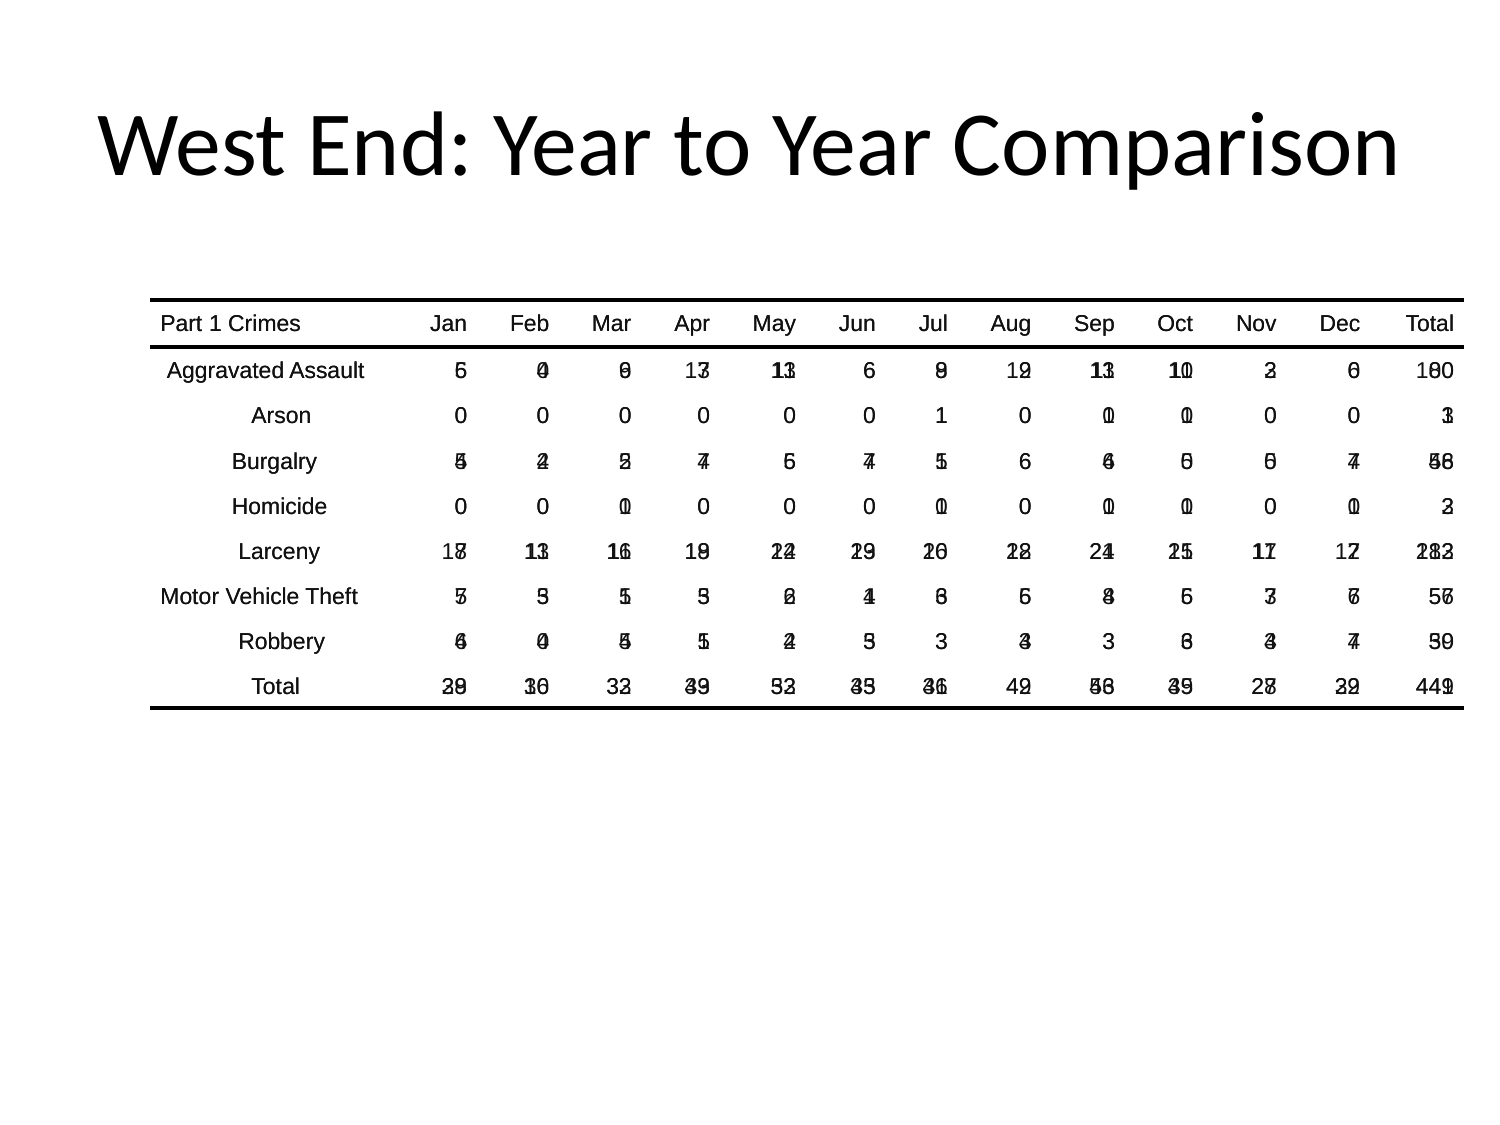

# West End: Year to Year Comparison
| Part 1 Crimes | Jan | Feb | Mar | Apr | May | Jun | Jul | Aug | Sep | Oct | Nov | Dec | Total |
| --- | --- | --- | --- | --- | --- | --- | --- | --- | --- | --- | --- | --- | --- |
| Aggravated Assault | 5 | 0 | 9 | 7 | 13 | 6 | 8 | 9 | 11 | 10 | 2 | 0 | 80 |
| Arson | 0 | 0 | 0 | 0 | 0 | 0 | 1 | 0 | 0 | 0 | 0 | 0 | 1 |
| Burgalry | 5 | 2 | 2 | 4 | 6 | 7 | 5 | 6 | 4 | 5 | 5 | 7 | 58 |
| Homicide | 0 | 0 | 1 | 0 | 0 | 0 | 0 | 0 | 0 | 1 | 0 | 0 | 2 |
| Larceny | 18 | 11 | 16 | 18 | 24 | 23 | 16 | 18 | 24 | 21 | 11 | 12 | 212 |
| Motor Vehicle Theft | 7 | 3 | 1 | 5 | 6 | 4 | 3 | 6 | 4 | 5 | 7 | 6 | 57 |
| Robbery | 4 | 0 | 4 | 5 | 4 | 3 | 3 | 3 | 3 | 3 | 3 | 4 | 39 |
| Total | 39 | 16 | 33 | 39 | 53 | 43 | 36 | 42 | 46 | 45 | 28 | 29 | 449 |
| Part 1 Crimes | Jan | Feb | Mar | Apr | May | Jun | Jul | Aug | Sep | Oct | Nov | Dec | Total |
| --- | --- | --- | --- | --- | --- | --- | --- | --- | --- | --- | --- | --- | --- |
| Aggravated Assault | 6 | 4 | 6 | 13 | 11 | 6 | 9 | 12 | 13 | 11 | 3 | 6 | 100 |
| Arson | 0 | 0 | 0 | 0 | 0 | 0 | 1 | 0 | 1 | 1 | 0 | 0 | 3 |
| Burgalry | 4 | 4 | 5 | 7 | 5 | 4 | 1 | 6 | 6 | 0 | 0 | 4 | 46 |
| Homicide | 0 | 0 | 0 | 0 | 0 | 0 | 1 | 0 | 1 | 0 | 0 | 1 | 3 |
| Larceny | 7 | 13 | 11 | 19 | 12 | 19 | 20 | 22 | 21 | 15 | 17 | 7 | 183 |
| Motor Vehicle Theft | 5 | 5 | 5 | 3 | 2 | 1 | 6 | 5 | 8 | 6 | 3 | 7 | 56 |
| Robbery | 6 | 4 | 5 | 1 | 2 | 5 | 3 | 4 | 3 | 6 | 4 | 7 | 50 |
| Total | 28 | 30 | 32 | 43 | 32 | 35 | 41 | 49 | 53 | 39 | 27 | 32 | 441 |